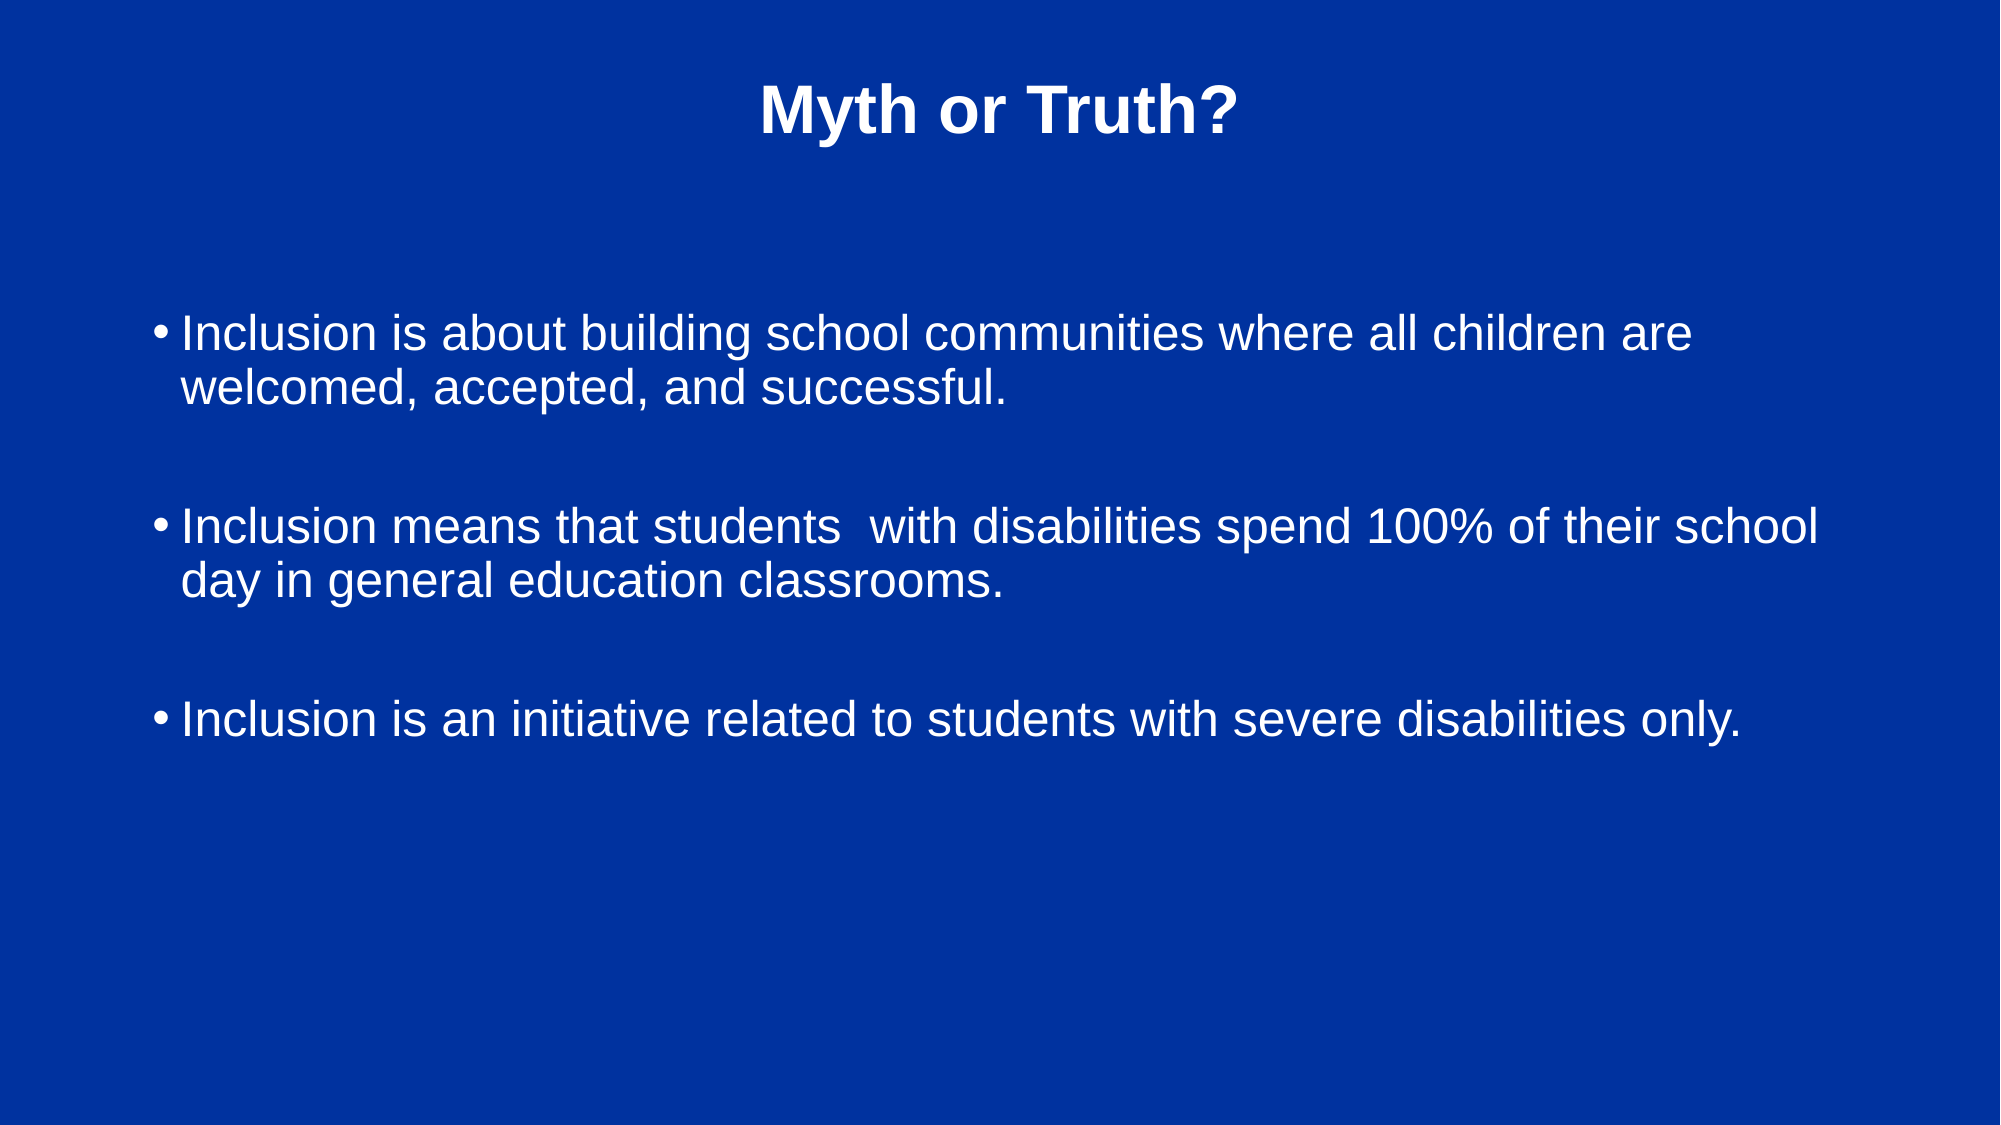

# Myth or Truth?
Inclusion is about building school communities where all children are welcomed, accepted, and successful.

Inclusion means that students  with disabilities spend 100% of their school day in general education classrooms.

Inclusion is an initiative related to students with severe disabilities only.